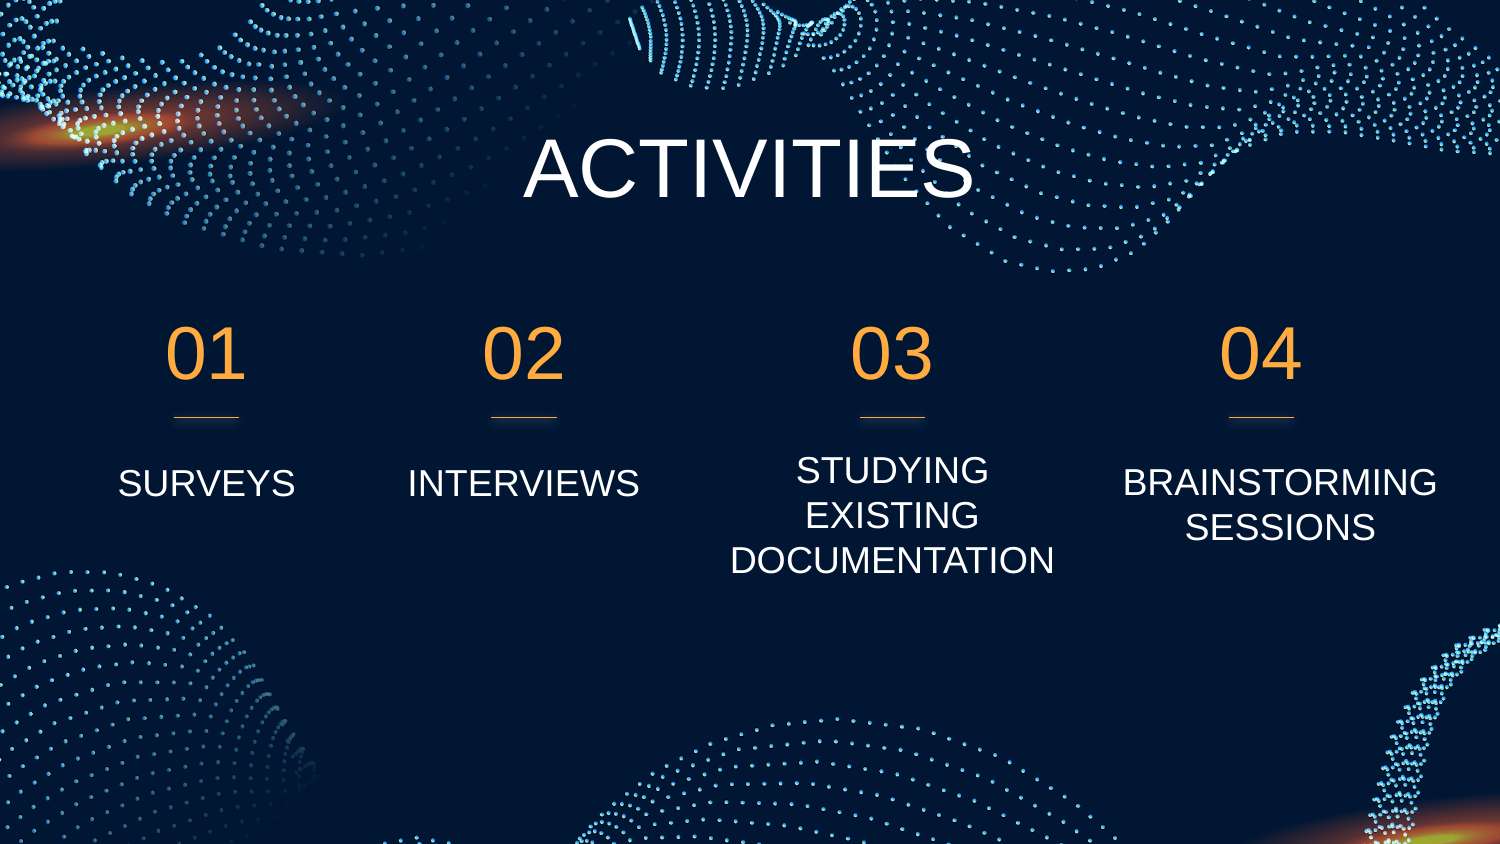

ACTIVITIES
01
02
03
04
BRAINSTORMING SESSIONS
SURVEYS
# INTERVIEWS
STUDYING EXISTING DOCUMENTATION